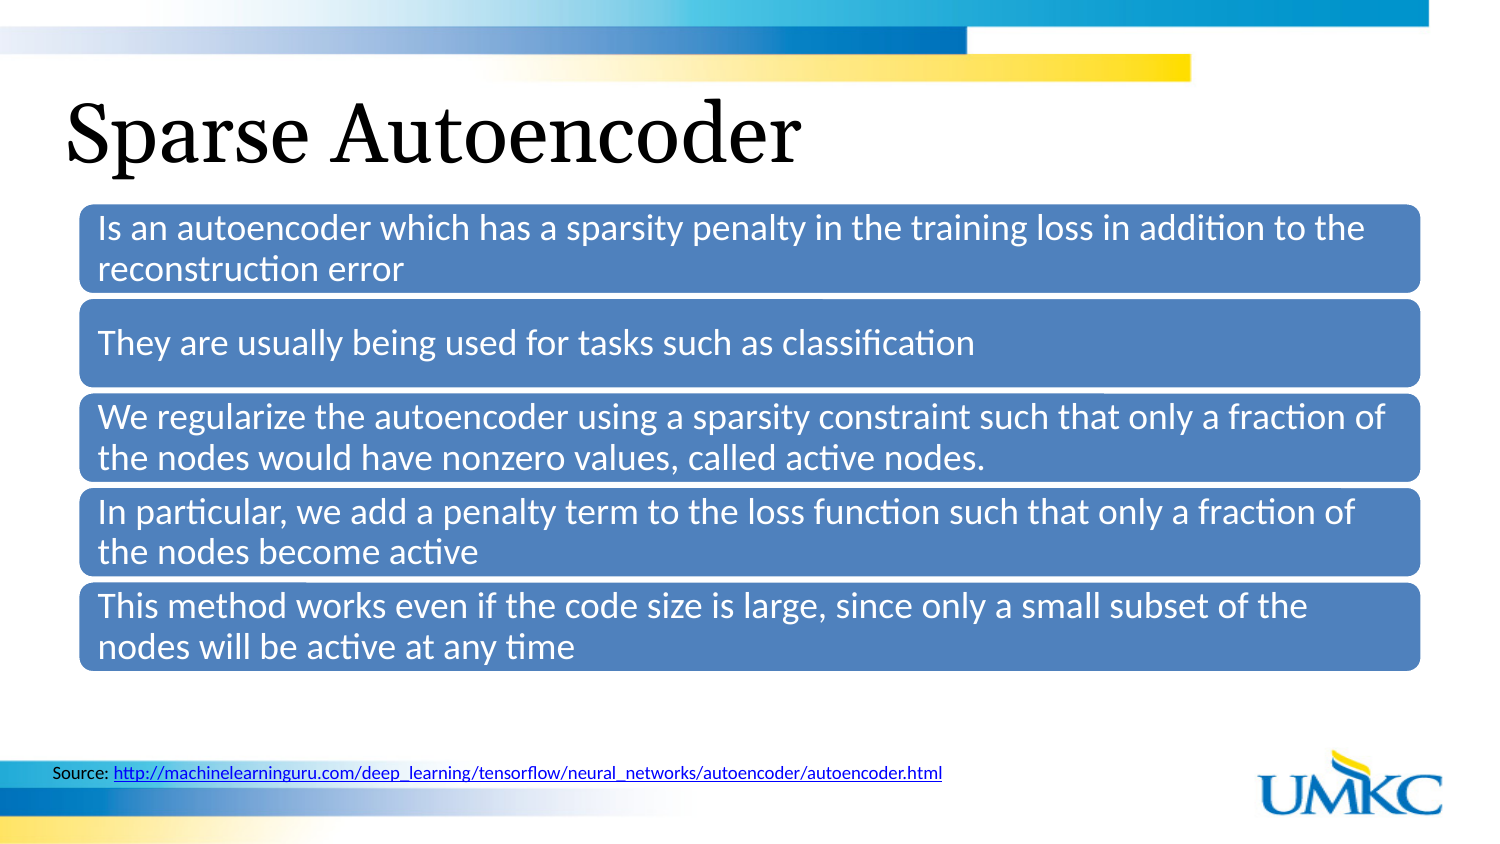

Sparse Autoencoder

Is an autoencoder which has a sparsity penalty in the training loss in addition to the reconstruction error
They are usually being used for tasks such as classification
We regularize the autoencoder using a sparsity constraint such that only a fraction of the nodes would have nonzero values, called active nodes.
In particular, we add a penalty term to the loss function such that only a fraction of the nodes become active
This method works even if the code size is large, since only a small subset of the nodes will be active at any time
Source: http://machinelearninguru.com/deep_learning/tensorflow/neural_networks/autoencoder/autoencoder.html